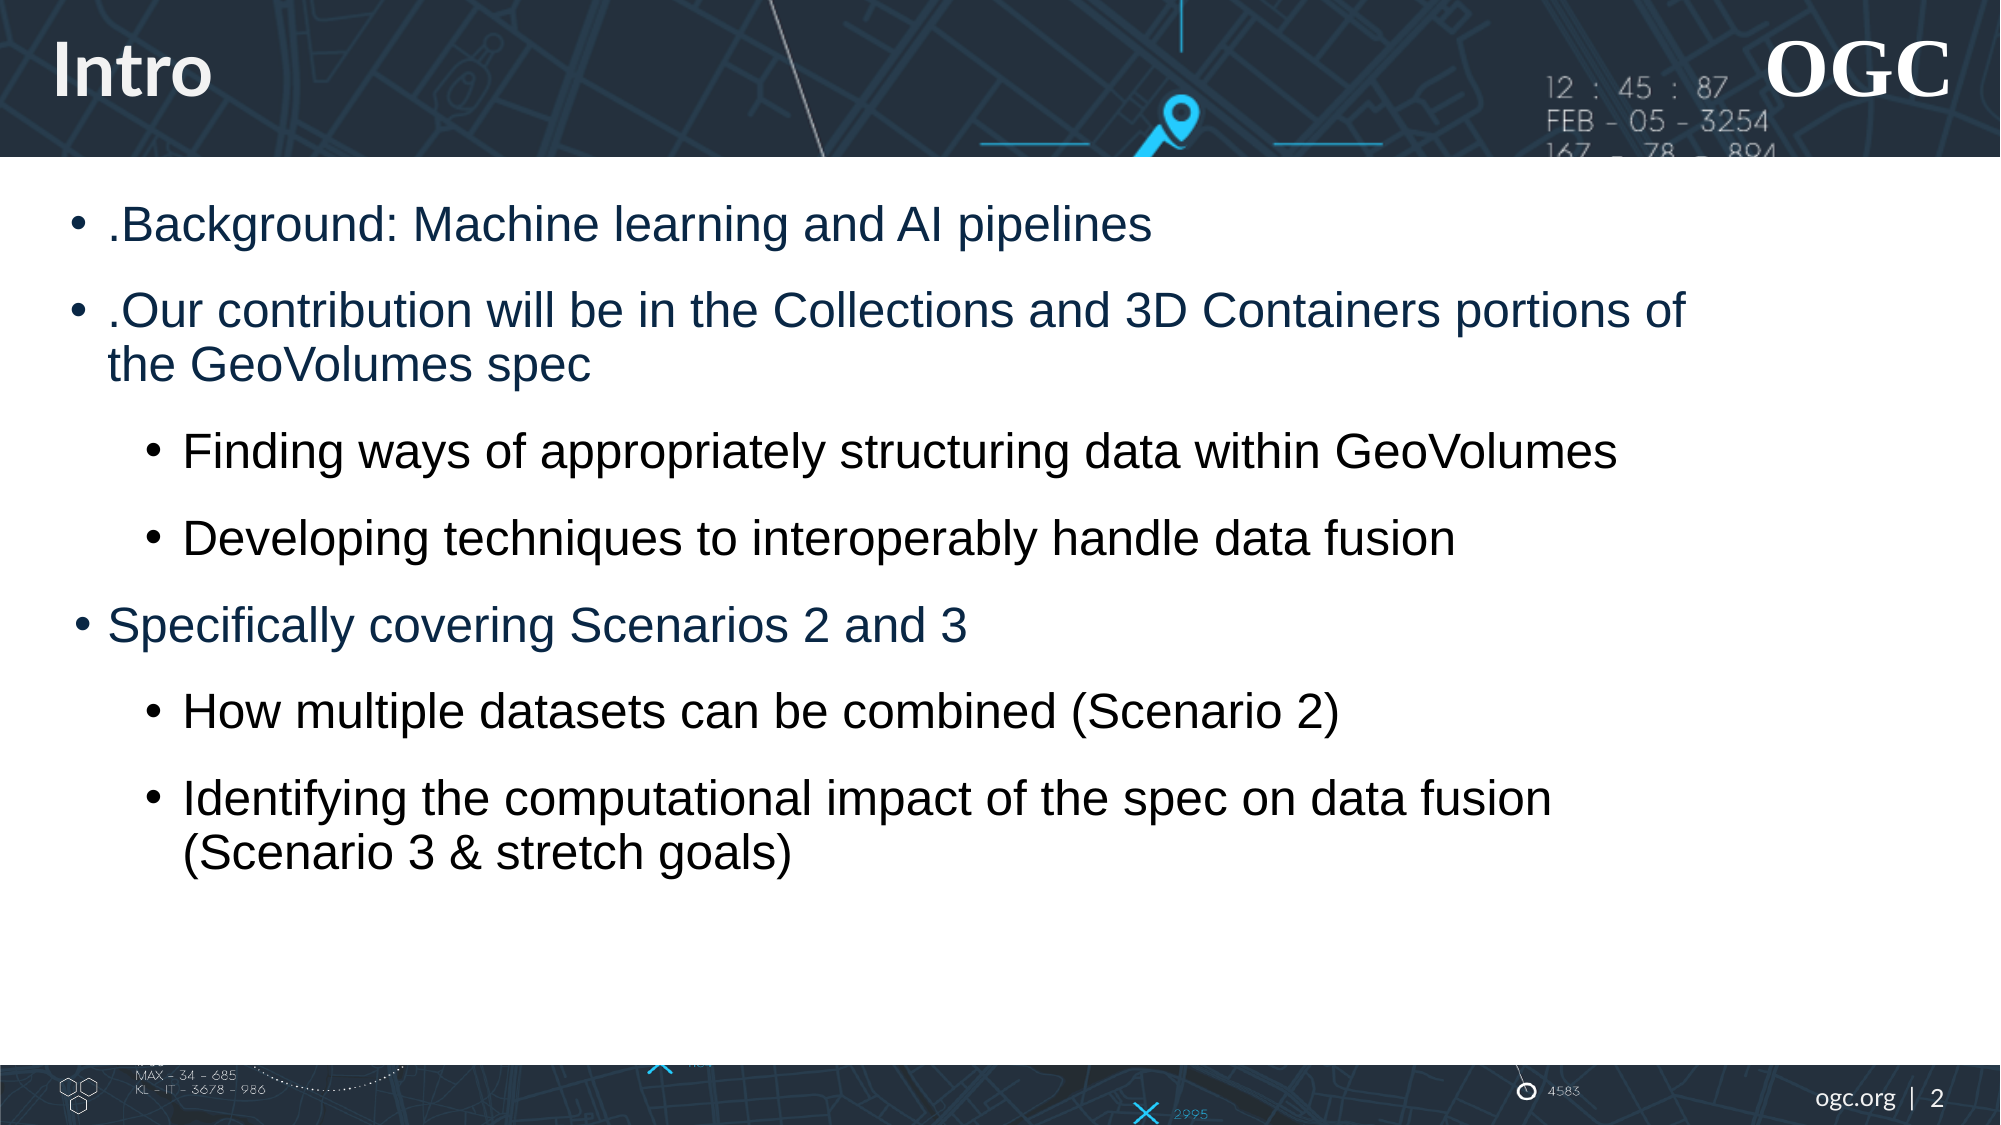

# Intro
.Background: Machine learning and AI pipelines
.Our contribution will be in the Collections and 3D Containers portions of the GeoVolumes spec
Finding ways of appropriately structuring data within GeoVolumes
Developing techniques to interoperably handle data fusion
Specifically covering Scenarios 2 and 3
How multiple datasets can be combined (Scenario 2)
Identifying the computational impact of the spec on data fusion (Scenario 3 & stretch goals)
2